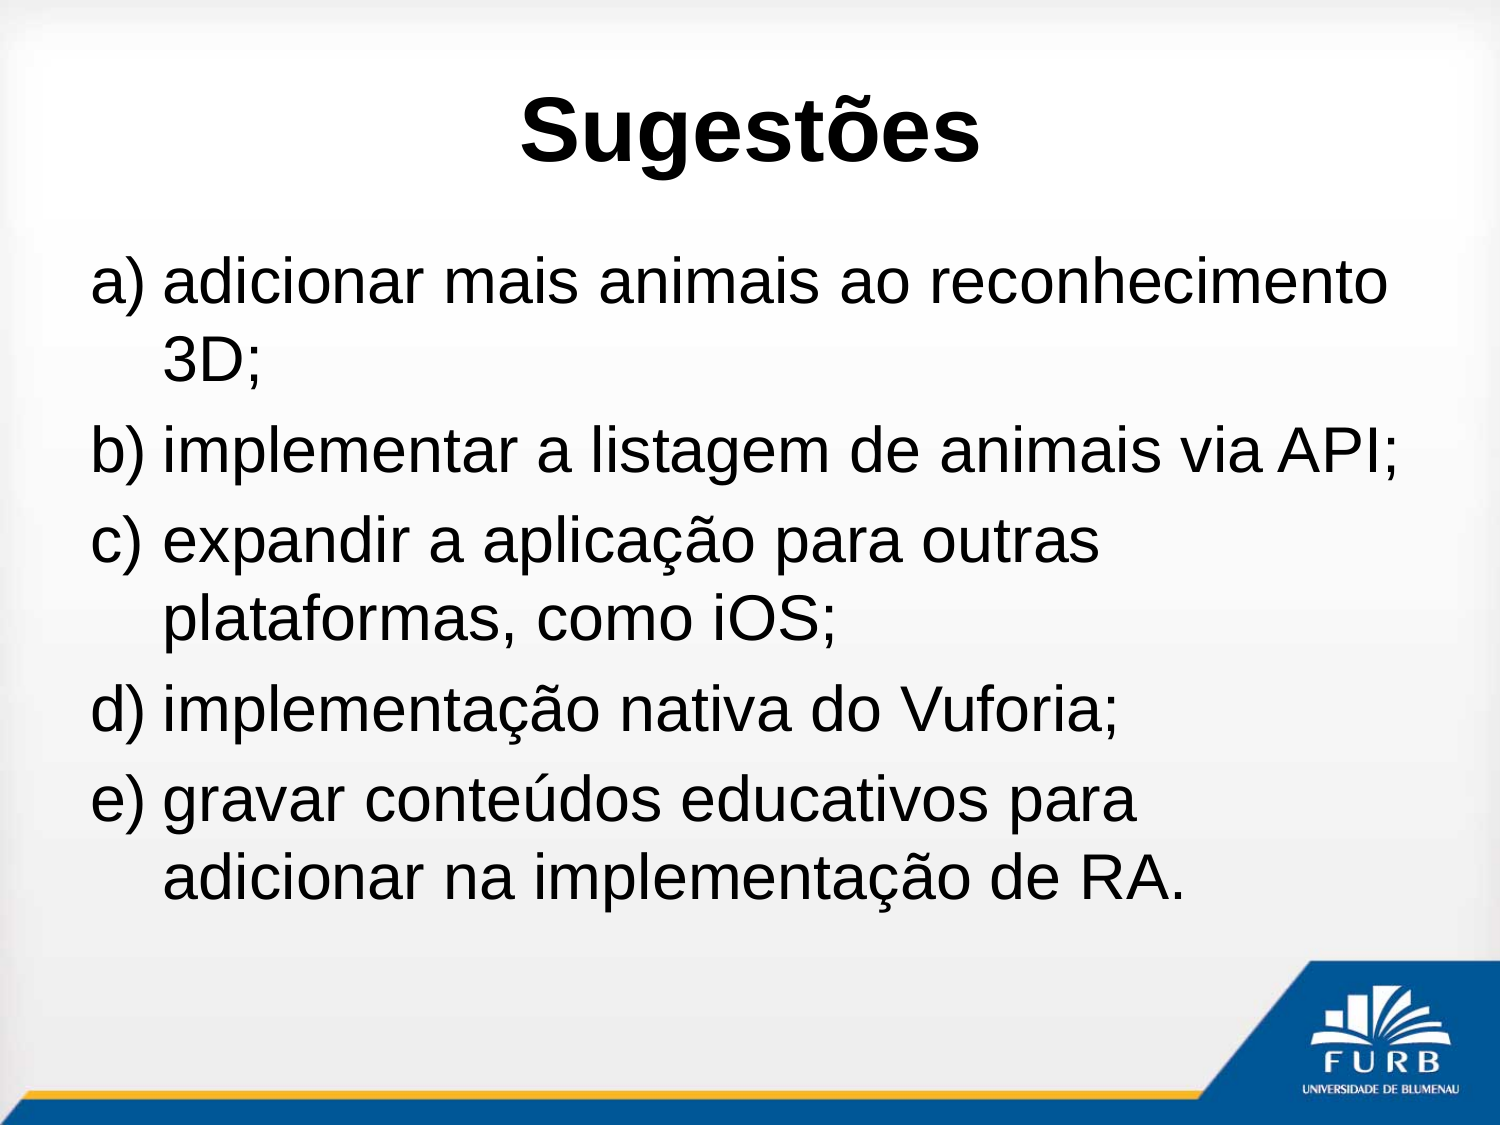

# Sugestões
adicionar mais animais ao reconhecimento 3D;
implementar a listagem de animais via API;
expandir a aplicação para outras plataformas, como iOS;
implementação nativa do Vuforia;
gravar conteúdos educativos para adicionar na implementação de RA.